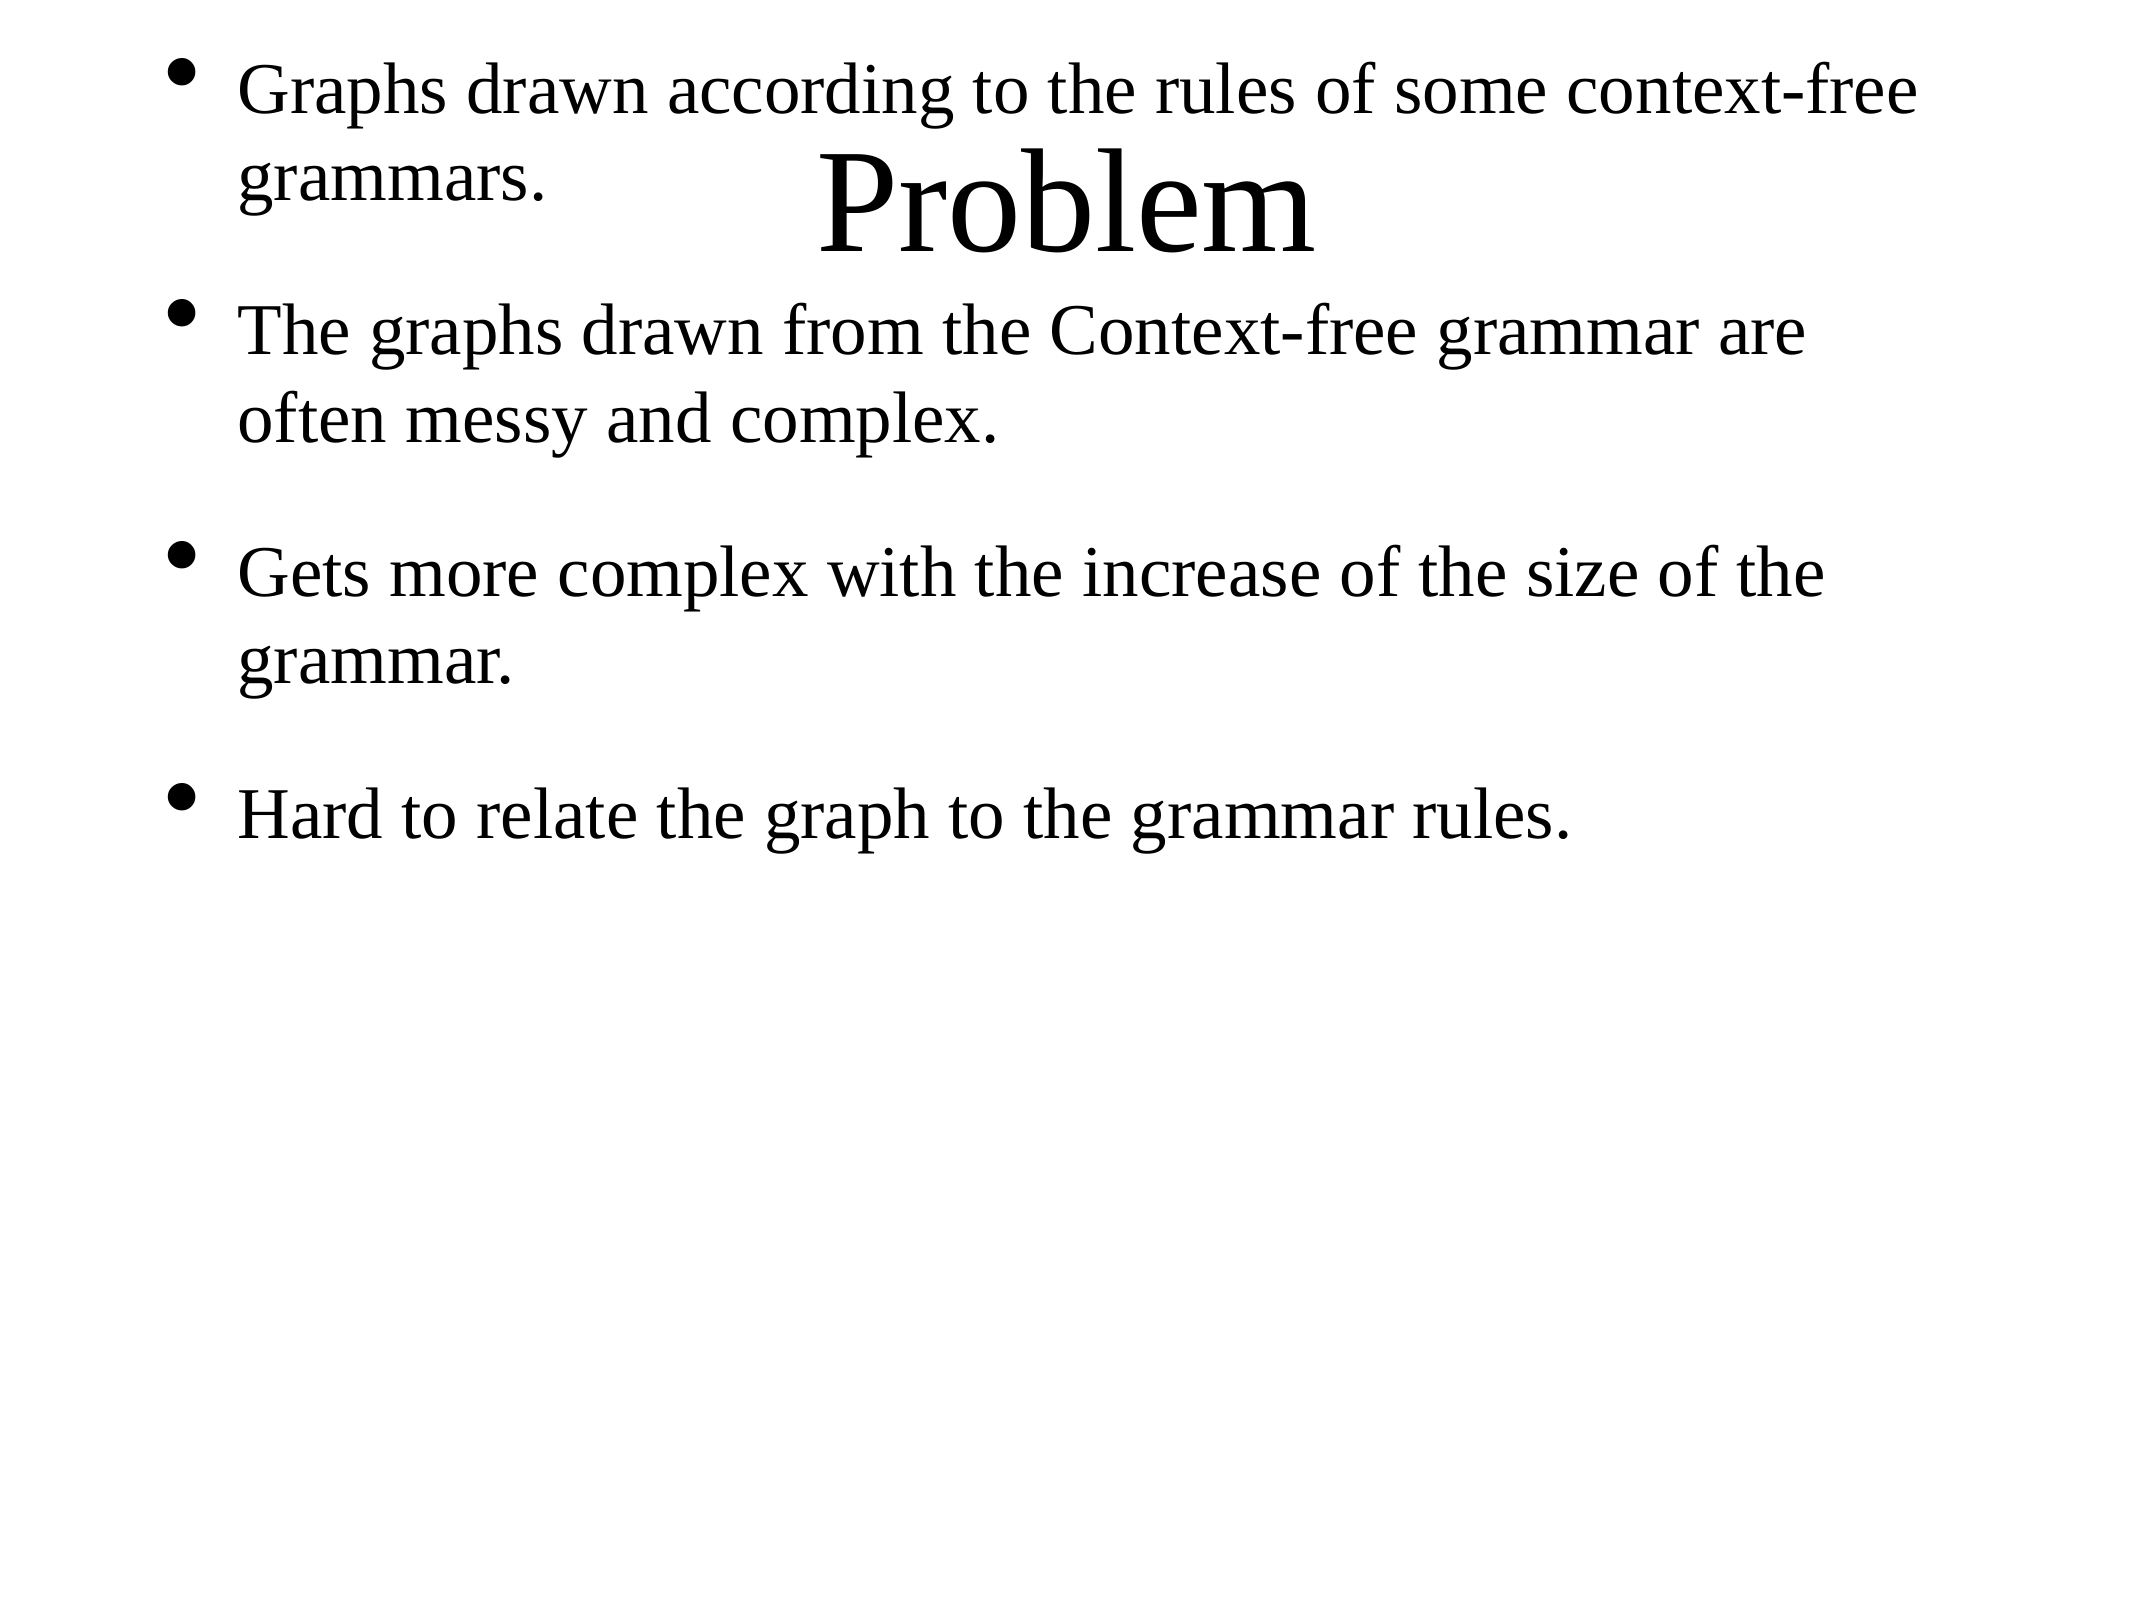

# Problem
Graphs drawn according to the rules of some context-free grammars.
The graphs drawn from the Context-free grammar are often messy and complex.
Gets more complex with the increase of the size of the grammar.
Hard to relate the graph to the grammar rules.

2